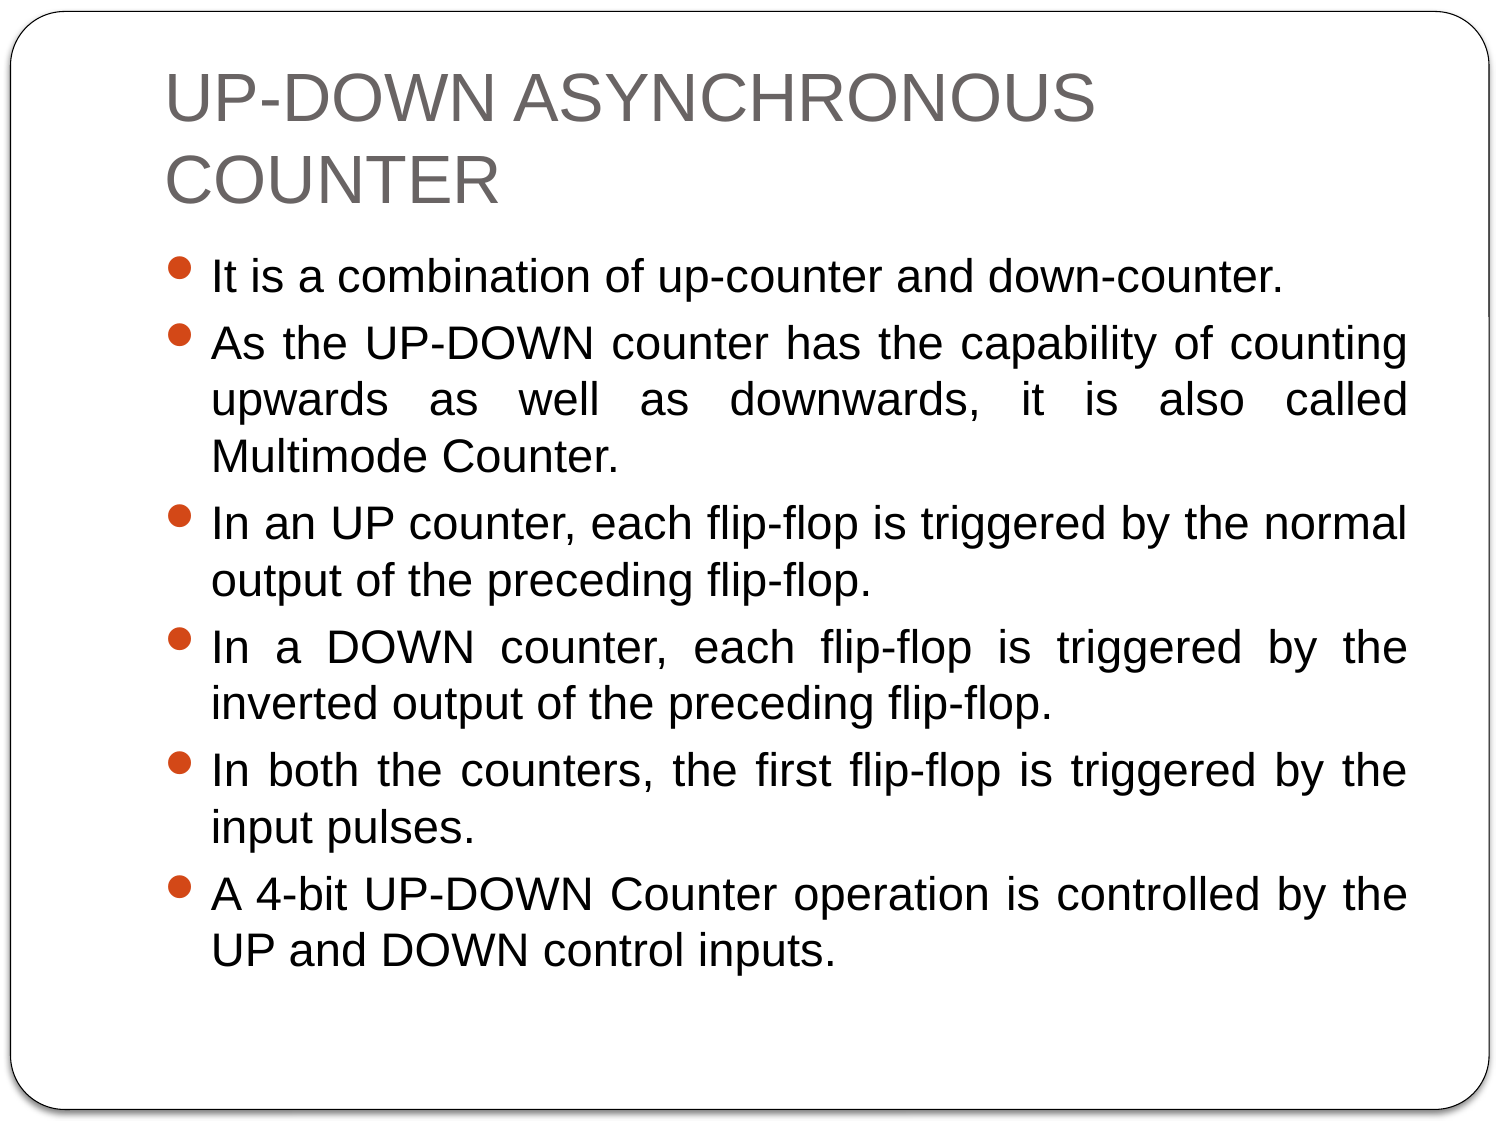

# UP-DOWN ASYNCHRONOUS COUNTER
It is a combination of up-counter and down-counter.
As the UP-DOWN counter has the capability of counting upwards as well as downwards, it is also called Multimode Counter.
In an UP counter, each flip-flop is triggered by the normal output of the preceding flip-flop.
In a DOWN counter, each flip-flop is triggered by the inverted output of the preceding flip-flop.
In both the counters, the first flip-flop is triggered by the input pulses.
A 4-bit UP-DOWN Counter operation is controlled by the UP and DOWN control inputs.